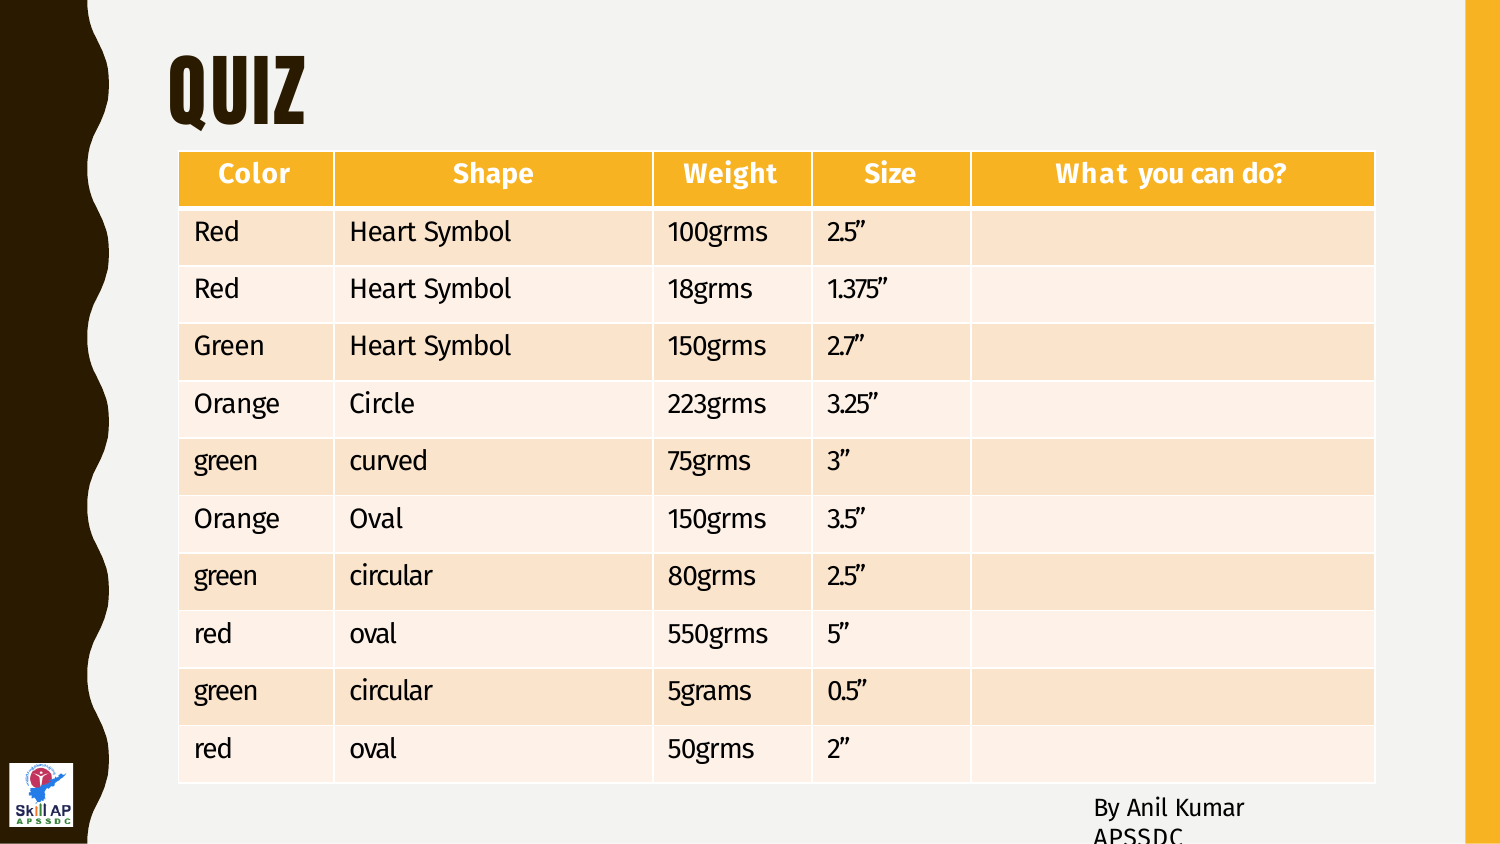

# QUIZ
| Color | Shape | Weight | Size | What you can do? |
| --- | --- | --- | --- | --- |
| Red | Heart Symbol | 100grms | 2.5” |  |
| Red | Heart Symbol | 18grms | 1.375” |  |
| Green | Heart Symbol | 150grms | 2.7” |  |
| Orange | Circle | 223grms | 3.25” |  |
| green | curved | 75grms | 3” |  |
| Orange | Oval | 150grms | 3.5” |  |
| green | circular | 80grms | 2.5” |  |
| red | oval | 550grms | 5” |  |
| green | circular | 5grams | 0.5” |  |
| red | oval | 50grms | 2” |  |

By Anil Kumar APSSDC
13